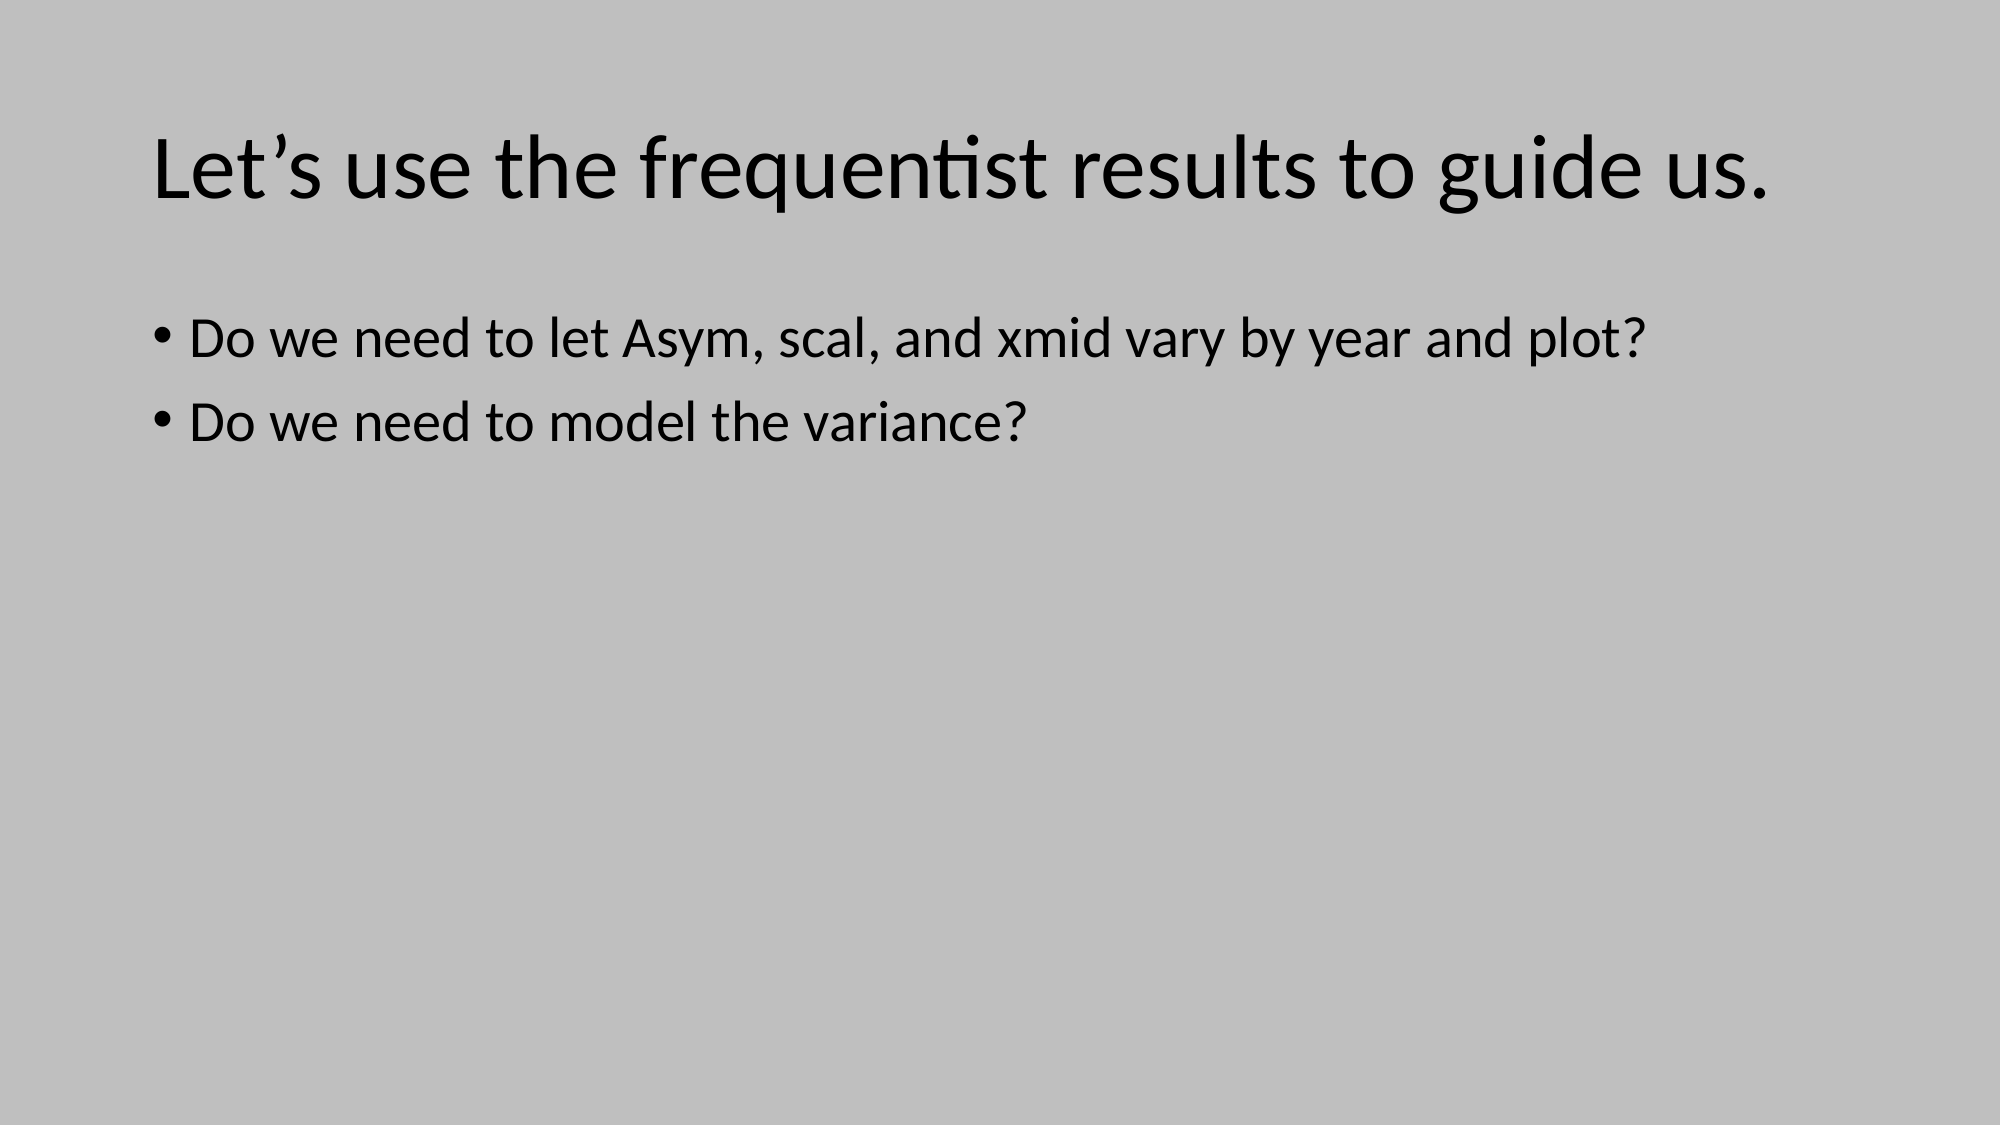

# Let’s use the frequentist results to guide us.
Do we need to let Asym, scal, and xmid vary by year and plot?
Do we need to model the variance?